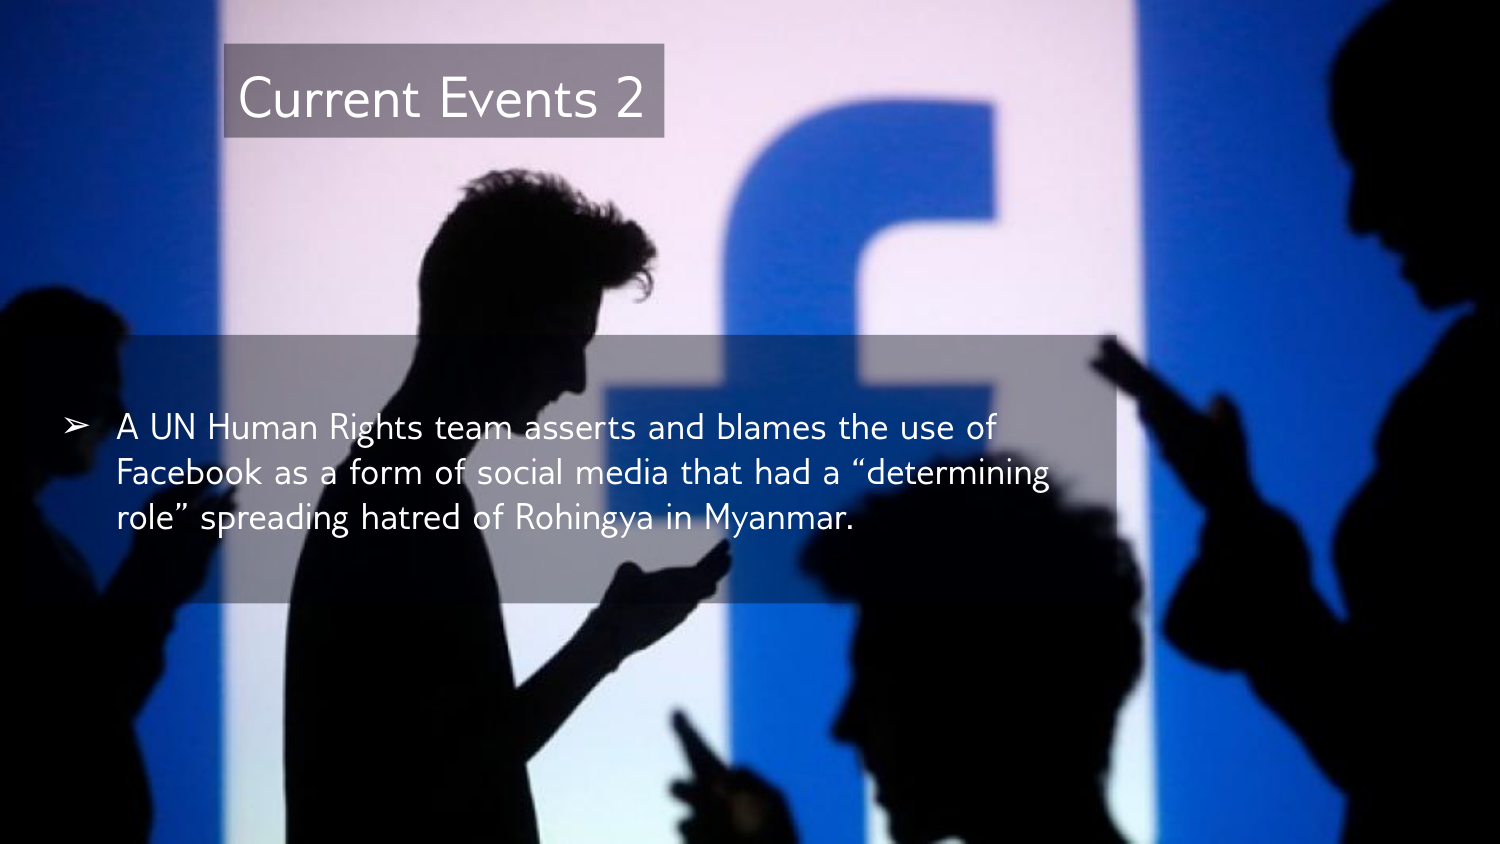

# Current Events 2
A UN Human Rights team asserts and blames the use of Facebook as a form of social media that had a “determining role” spreading hatred of Rohingya in Myanmar.